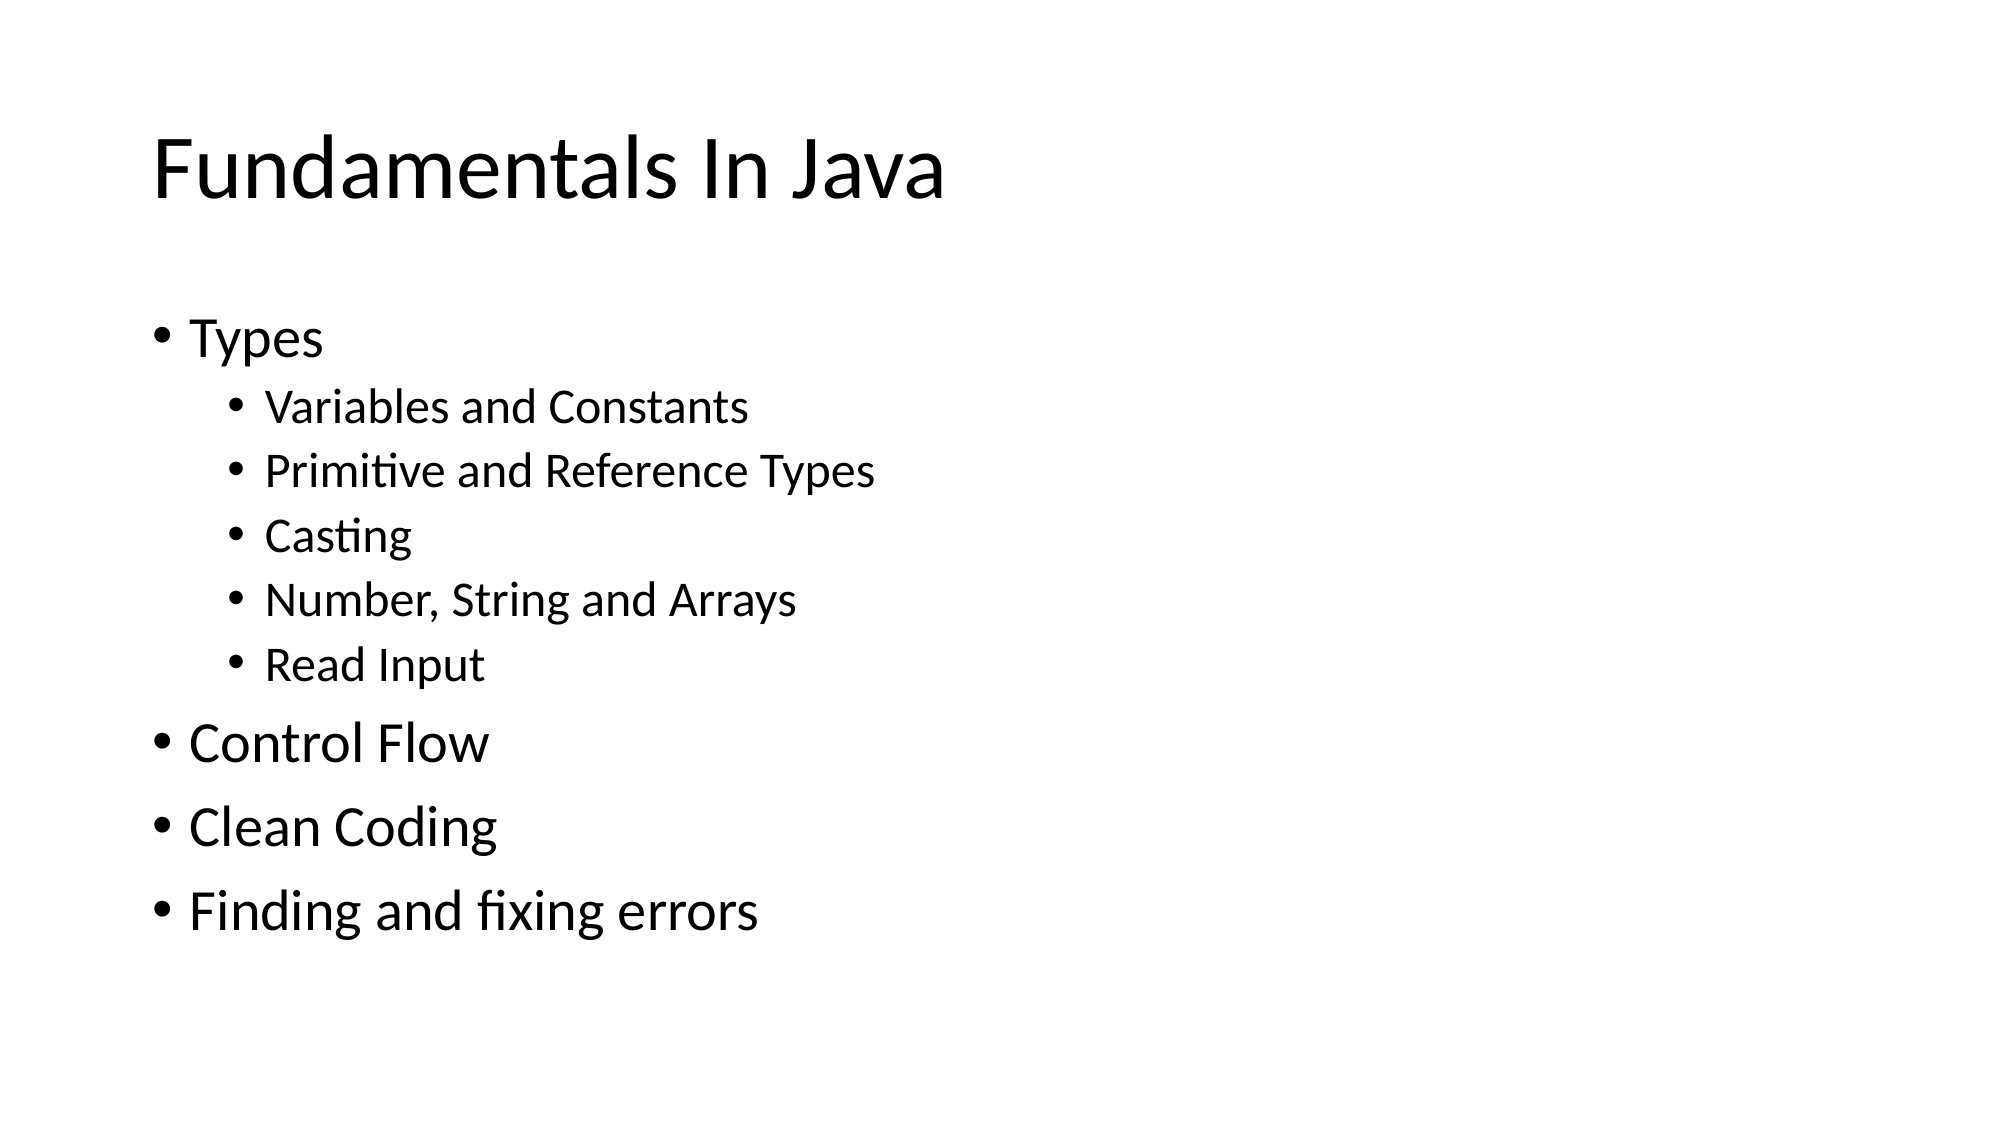

# Fundamentals In Java
Types
Variables and Constants
Primitive and Reference Types
Casting
Number, String and Arrays
Read Input
Control Flow
Clean Coding
Finding and fixing errors